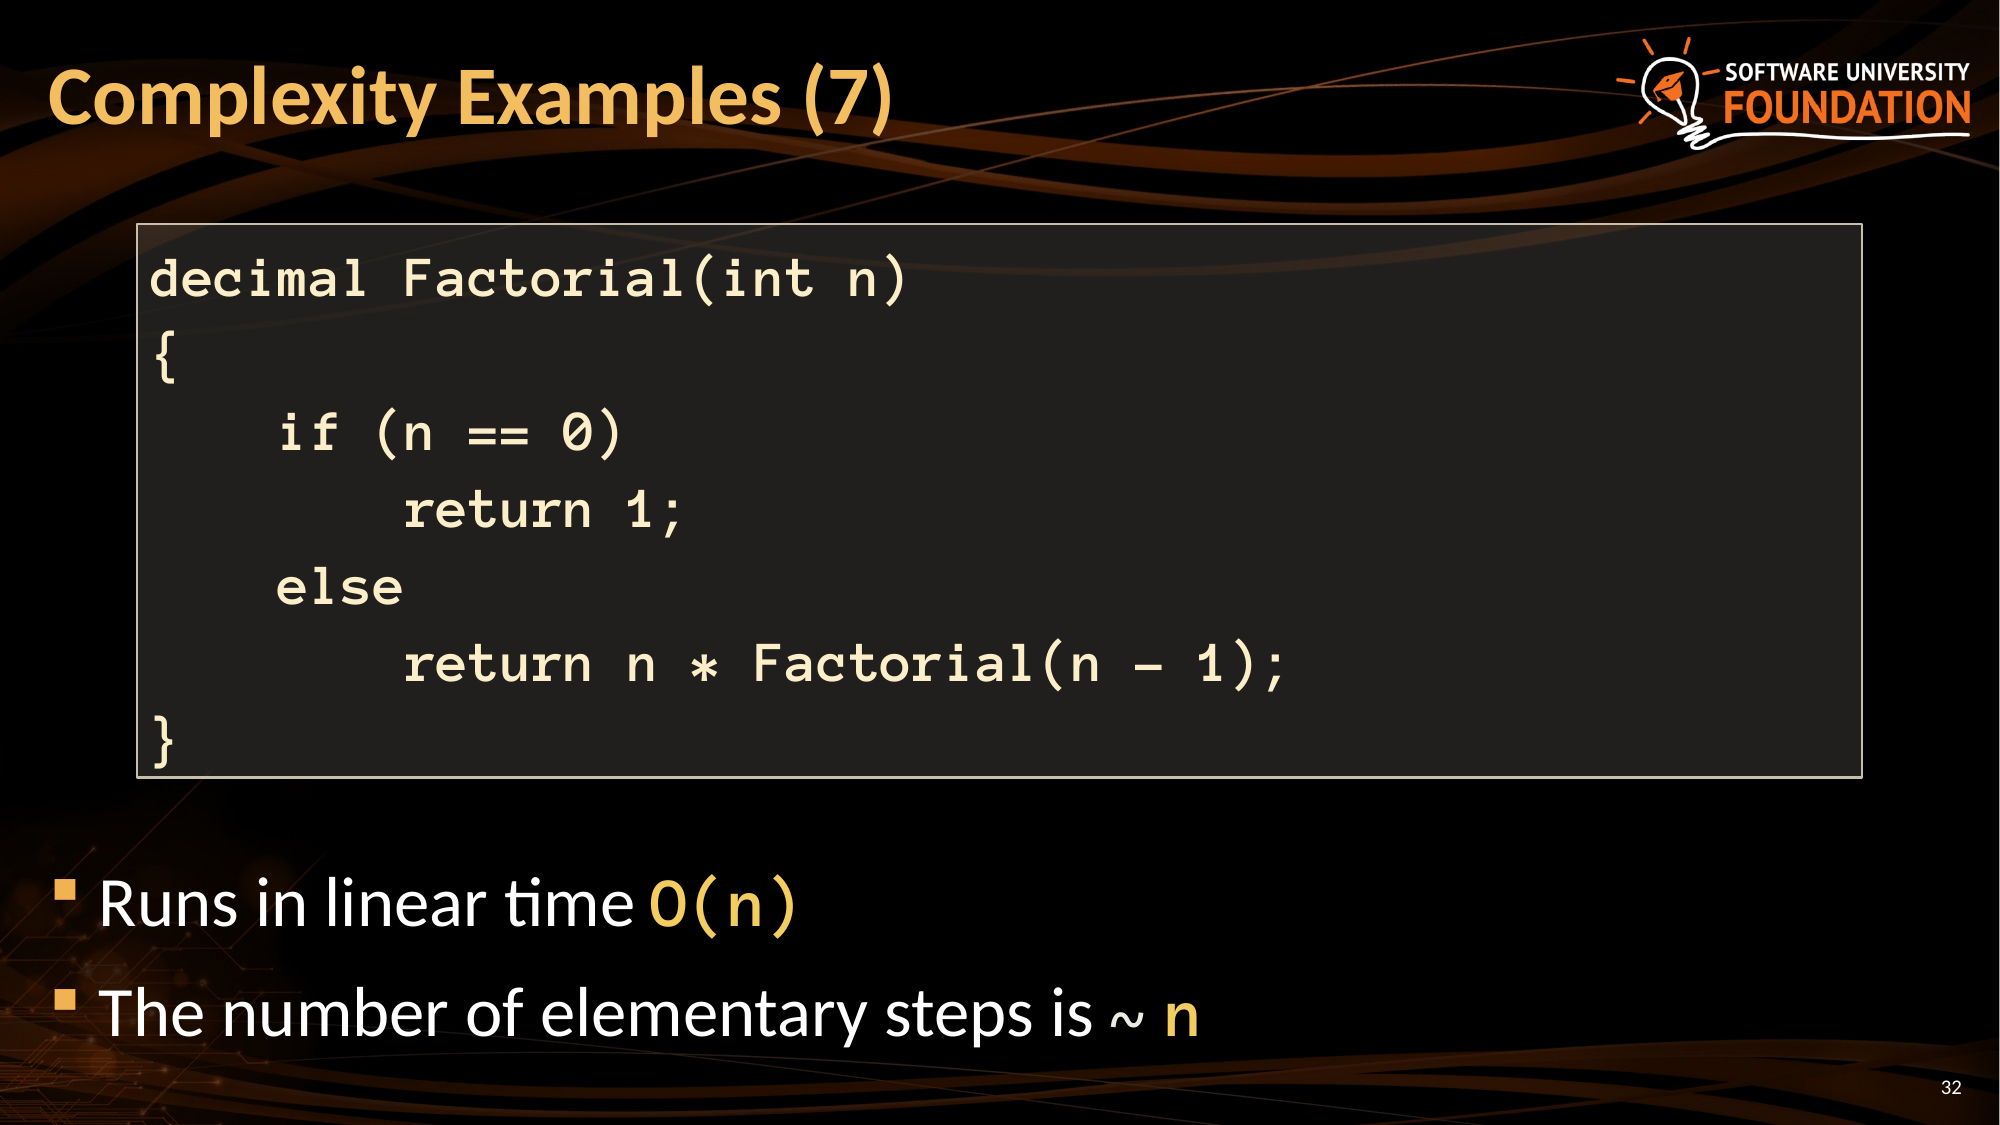

# Complexity Examples (7)
decimal Factorial(int n)
{
    if (n == 0)
        return 1;
    else
        return n * Factorial(n - 1);
}
Runs in linear time O(n)
The number of elementary steps is ~ n
32